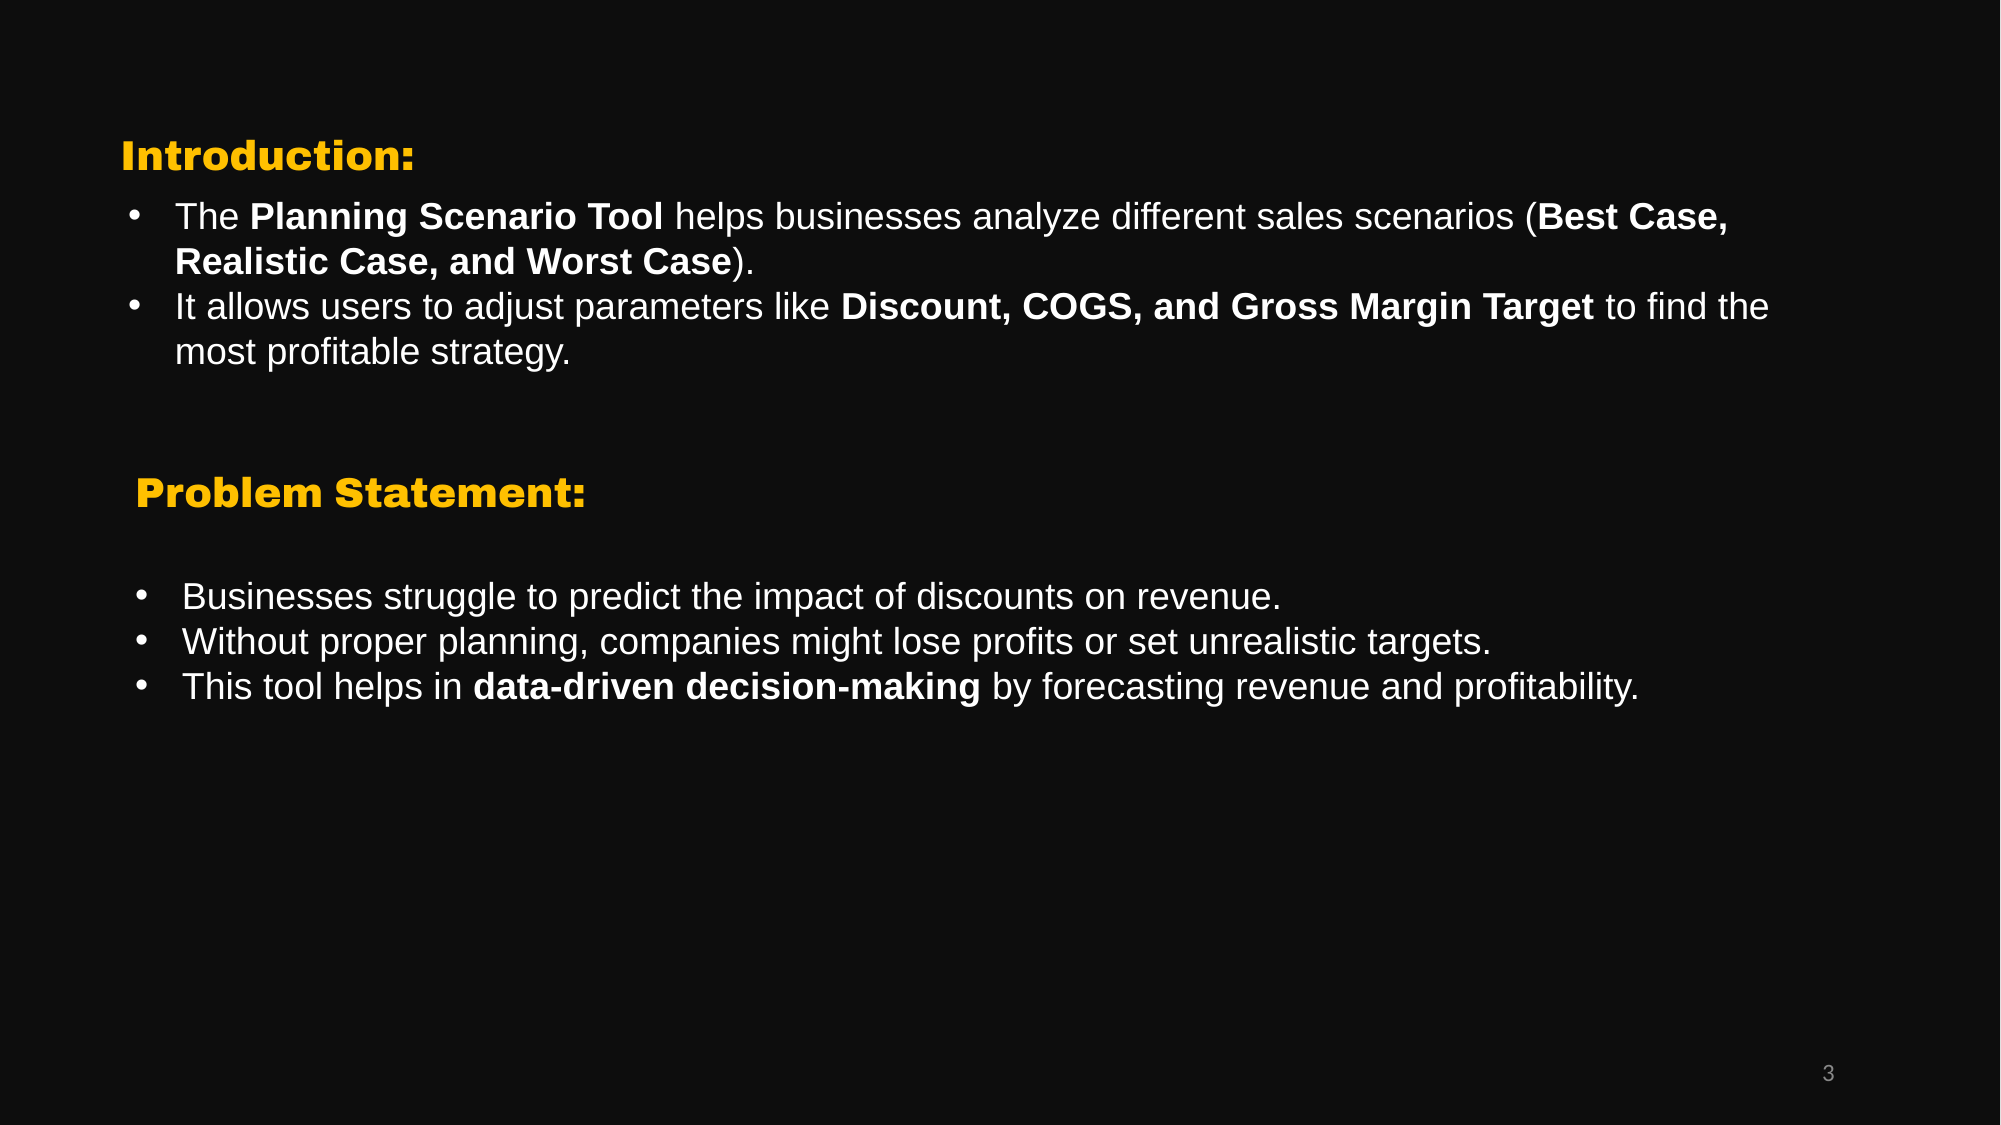

# Introduction:
The Planning Scenario Tool helps businesses analyze different sales scenarios (Best Case, Realistic Case, and Worst Case).
It allows users to adjust parameters like Discount, COGS, and Gross Margin Target to find the most profitable strategy.
Problem Statement:
Businesses struggle to predict the impact of discounts on revenue.
Without proper planning, companies might lose profits or set unrealistic targets.
This tool helps in data-driven decision-making by forecasting revenue and profitability.

3